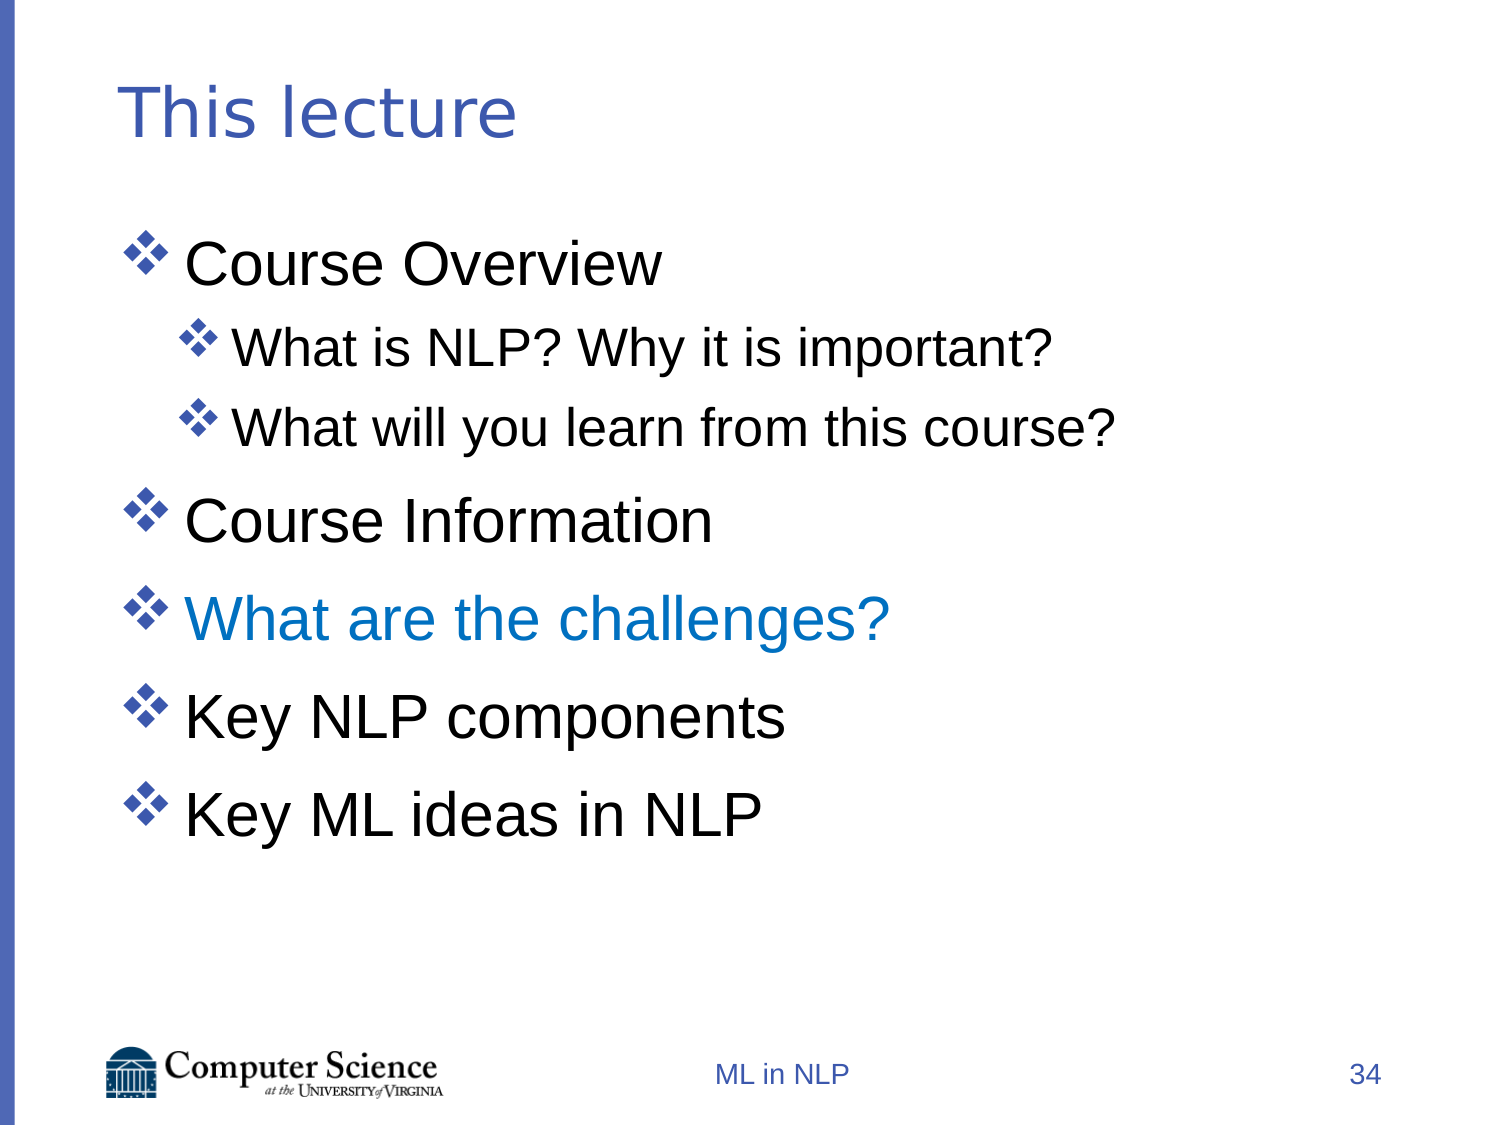

# This lecture
Course Overview
What is NLP? Why it is important?
What will you learn from this course?
Course Information
What are the challenges?
Key NLP components
Key ML ideas in NLP

ML in NLP
34